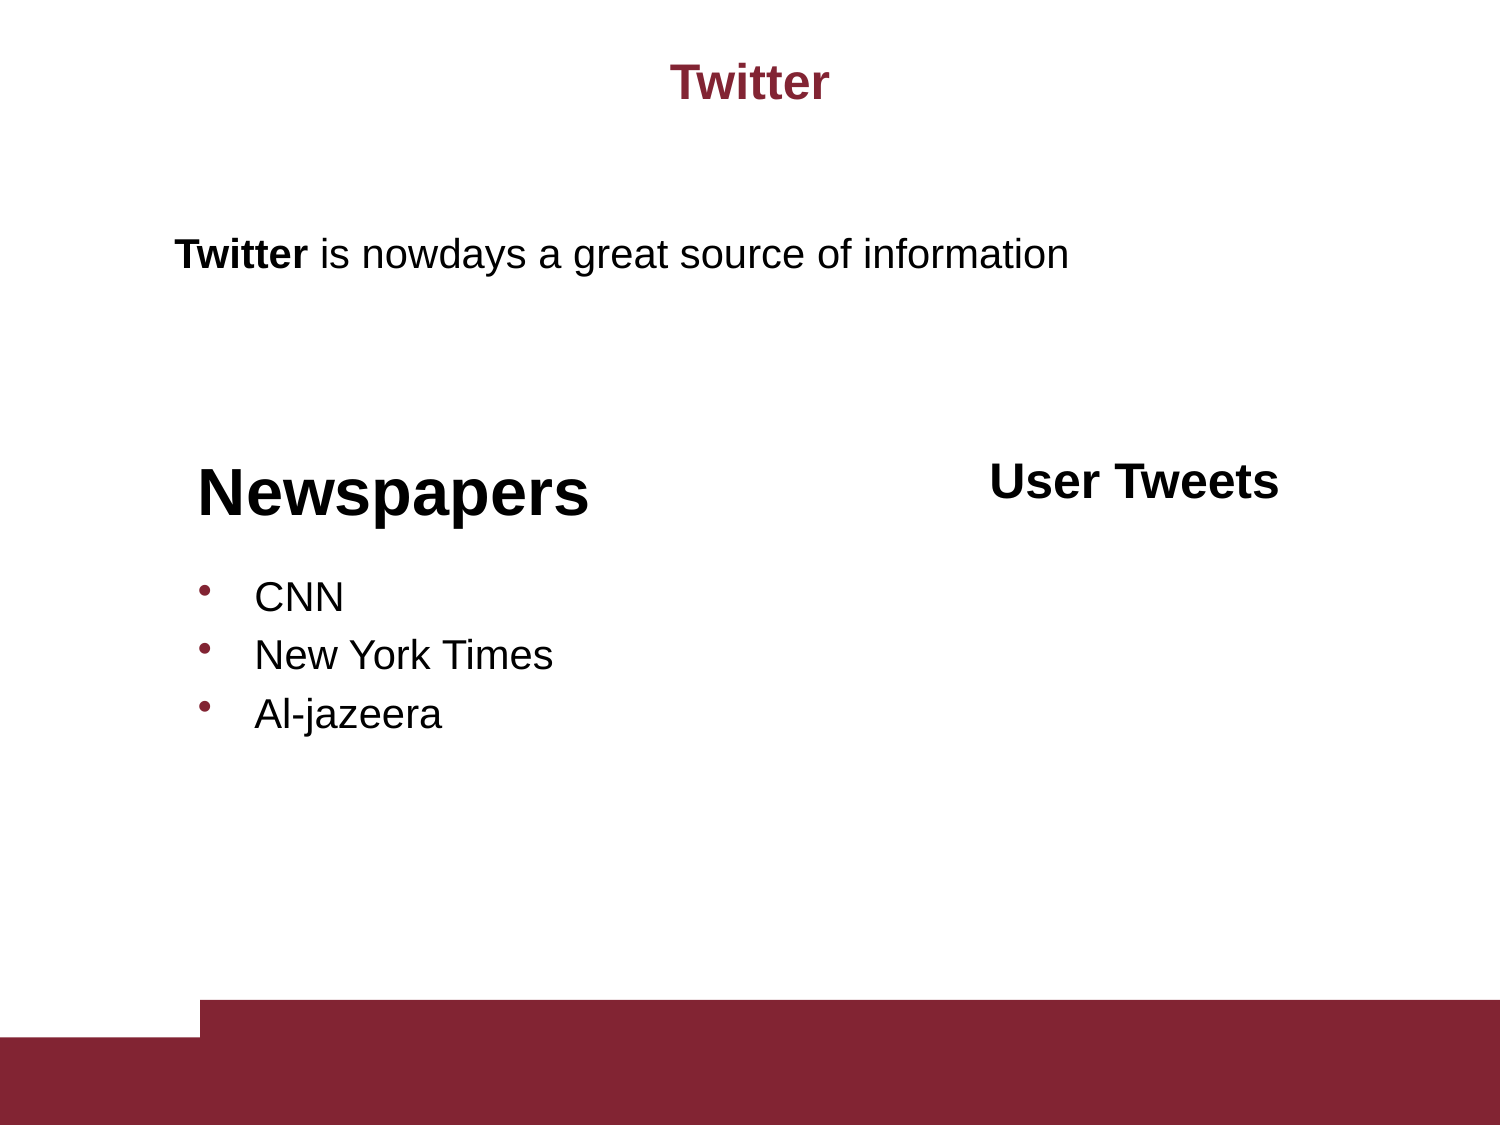

# Twitter
Twitter is nowdays a great source of information
Newspapers
User Tweets
CNN
New York Times
Al-jazeera